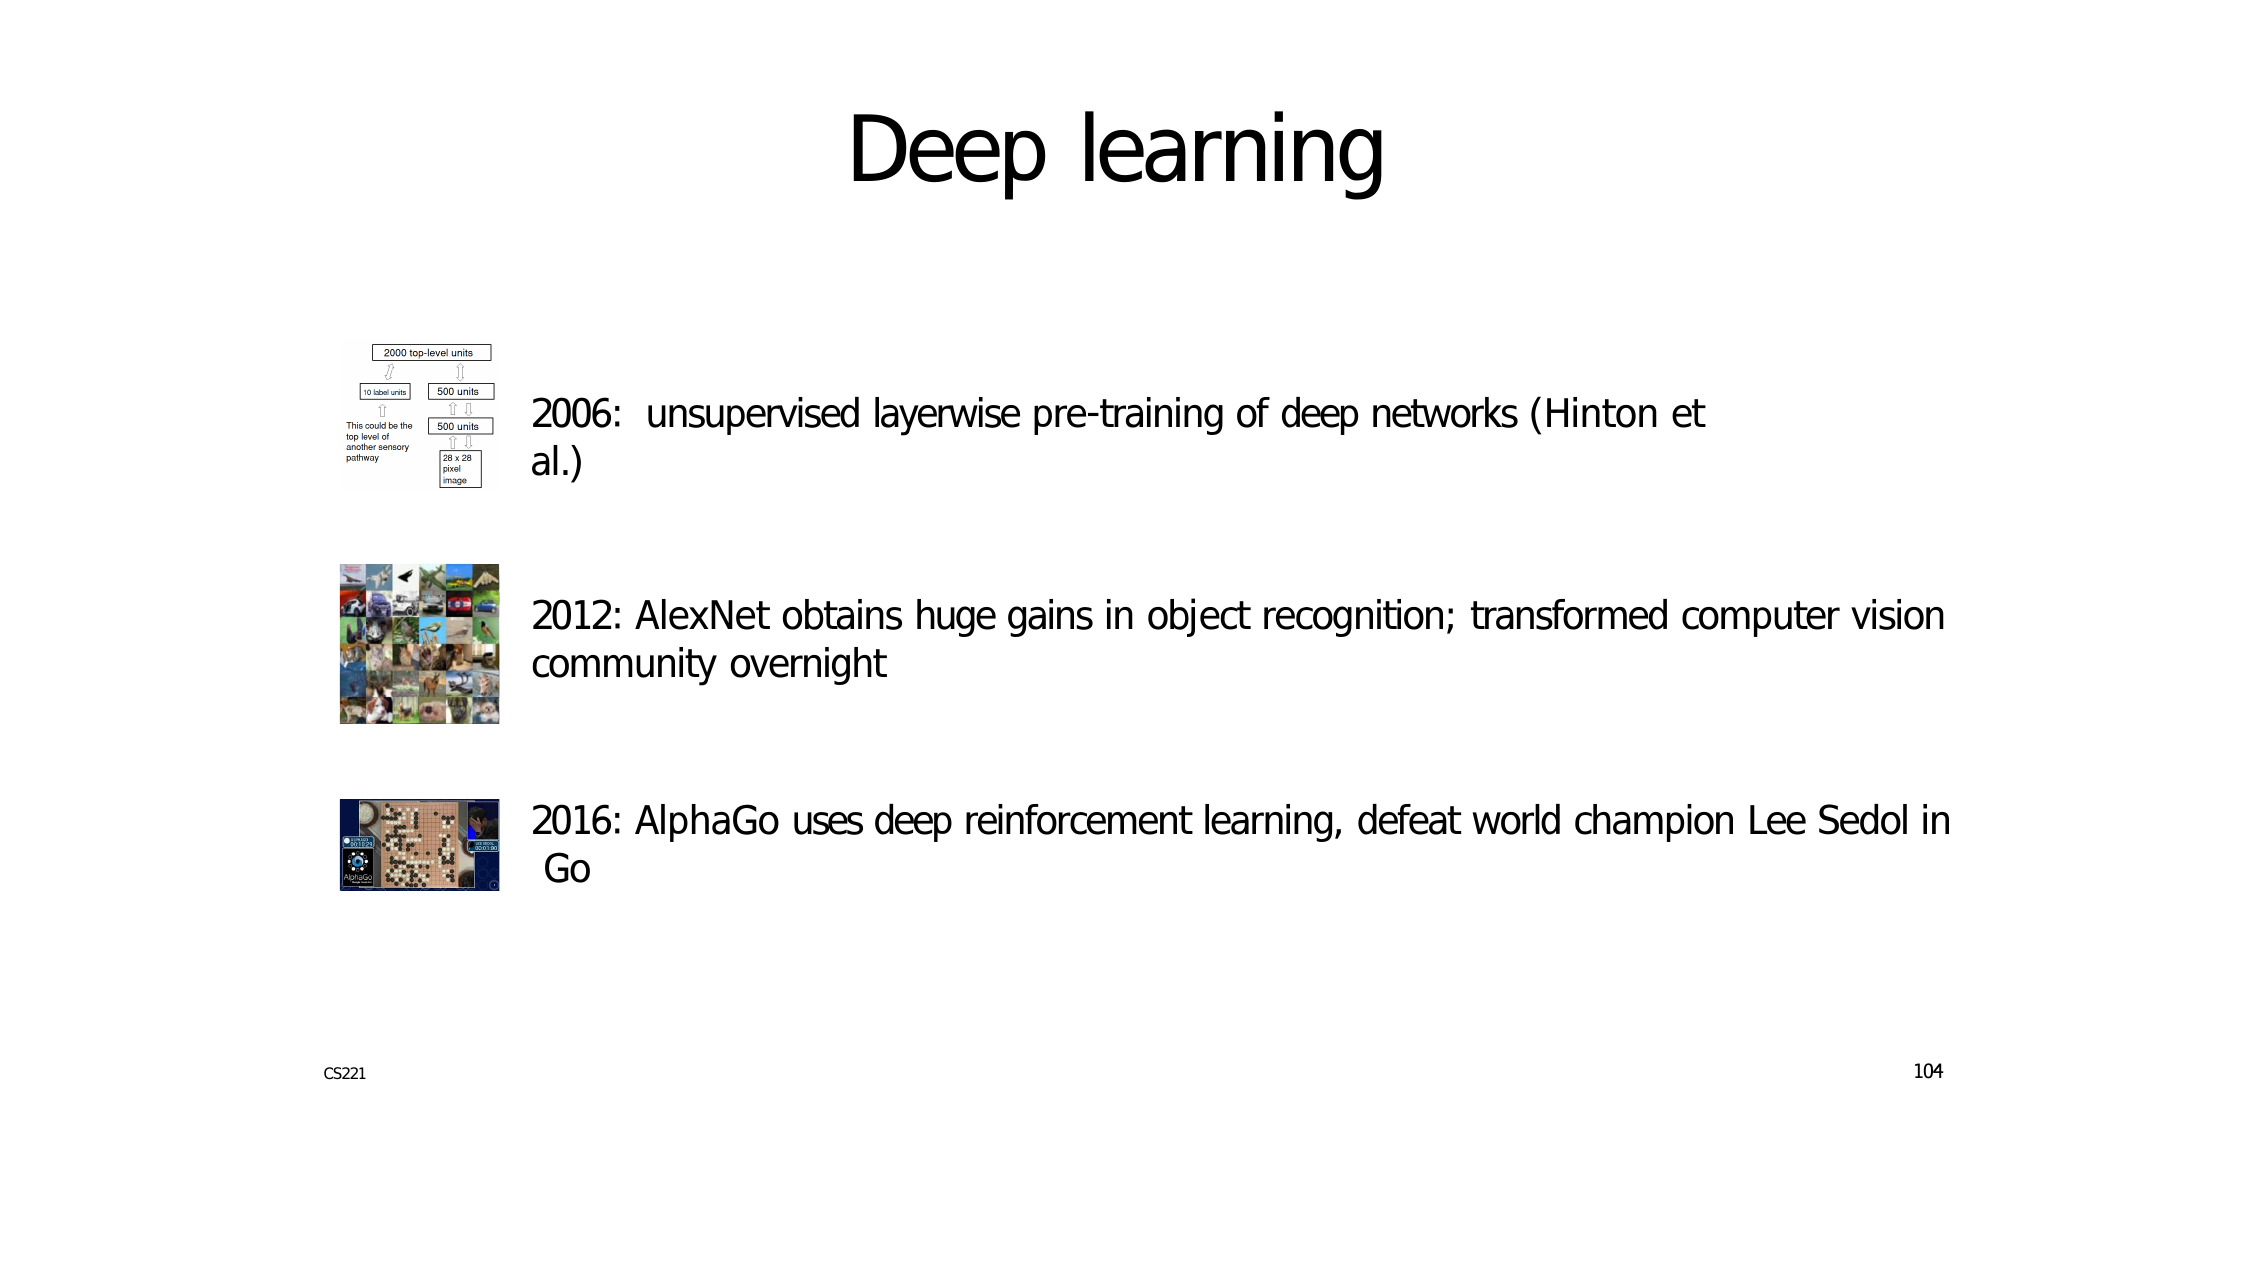

# Deep learning

2006:  unsupervised layerwise pre-training of deep networks (Hinton et  al.)

2012: AlexNet obtains huge gains in object recognition; transformed computer vision  community overnight
2016: AlphaGo uses deep reinforcement learning, defeat world champion Lee Sedol in  Go

104
CS221